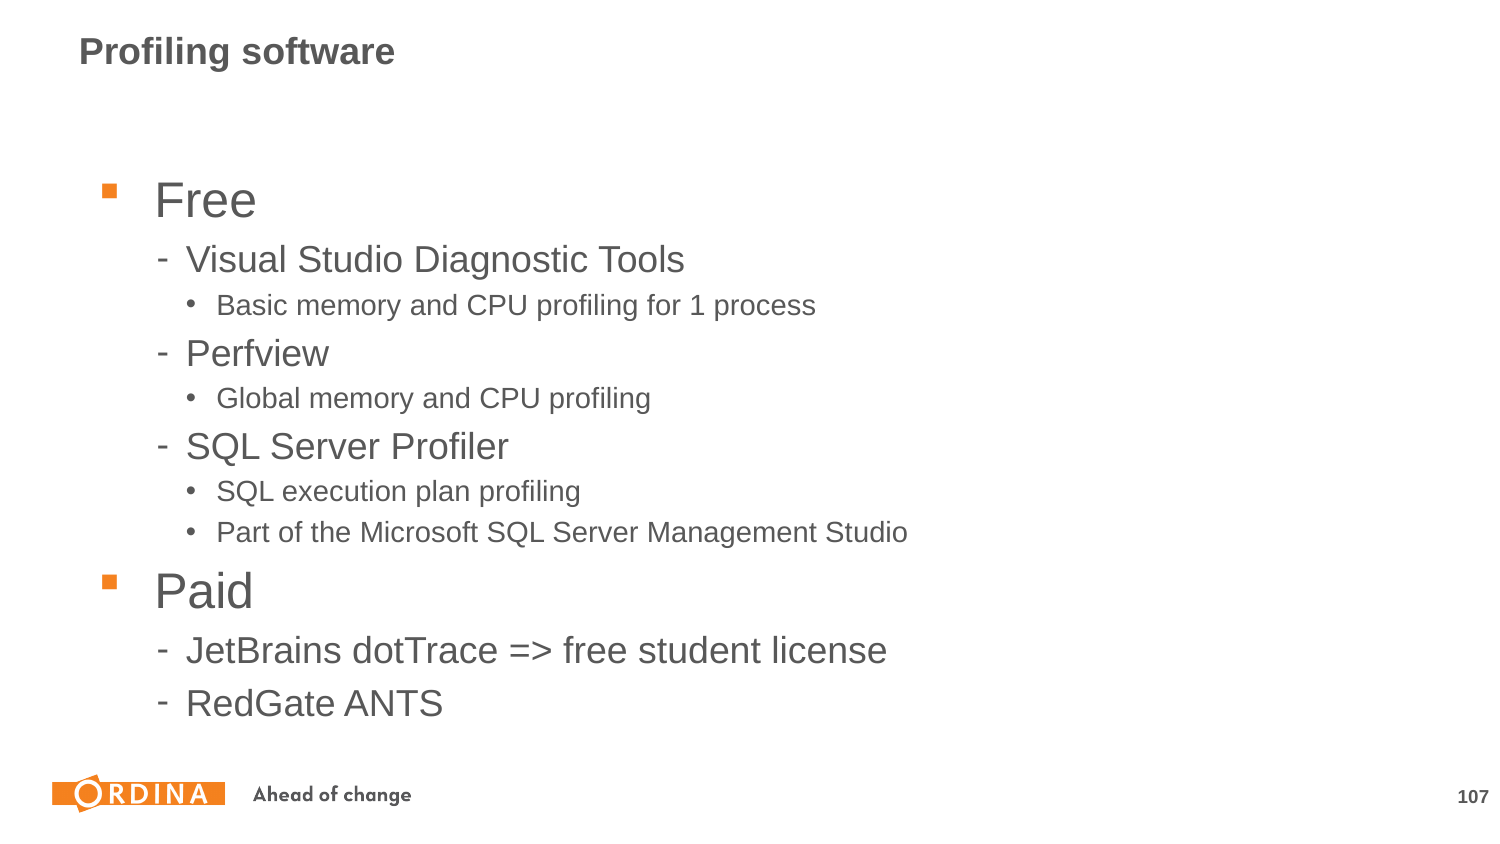

# Profiling software
Free
Visual Studio Diagnostic Tools
Basic memory and CPU profiling for 1 process
Perfview
Global memory and CPU profiling
SQL Server Profiler
SQL execution plan profiling
Part of the Microsoft SQL Server Management Studio
Paid
JetBrains dotTrace => free student license
RedGate ANTS